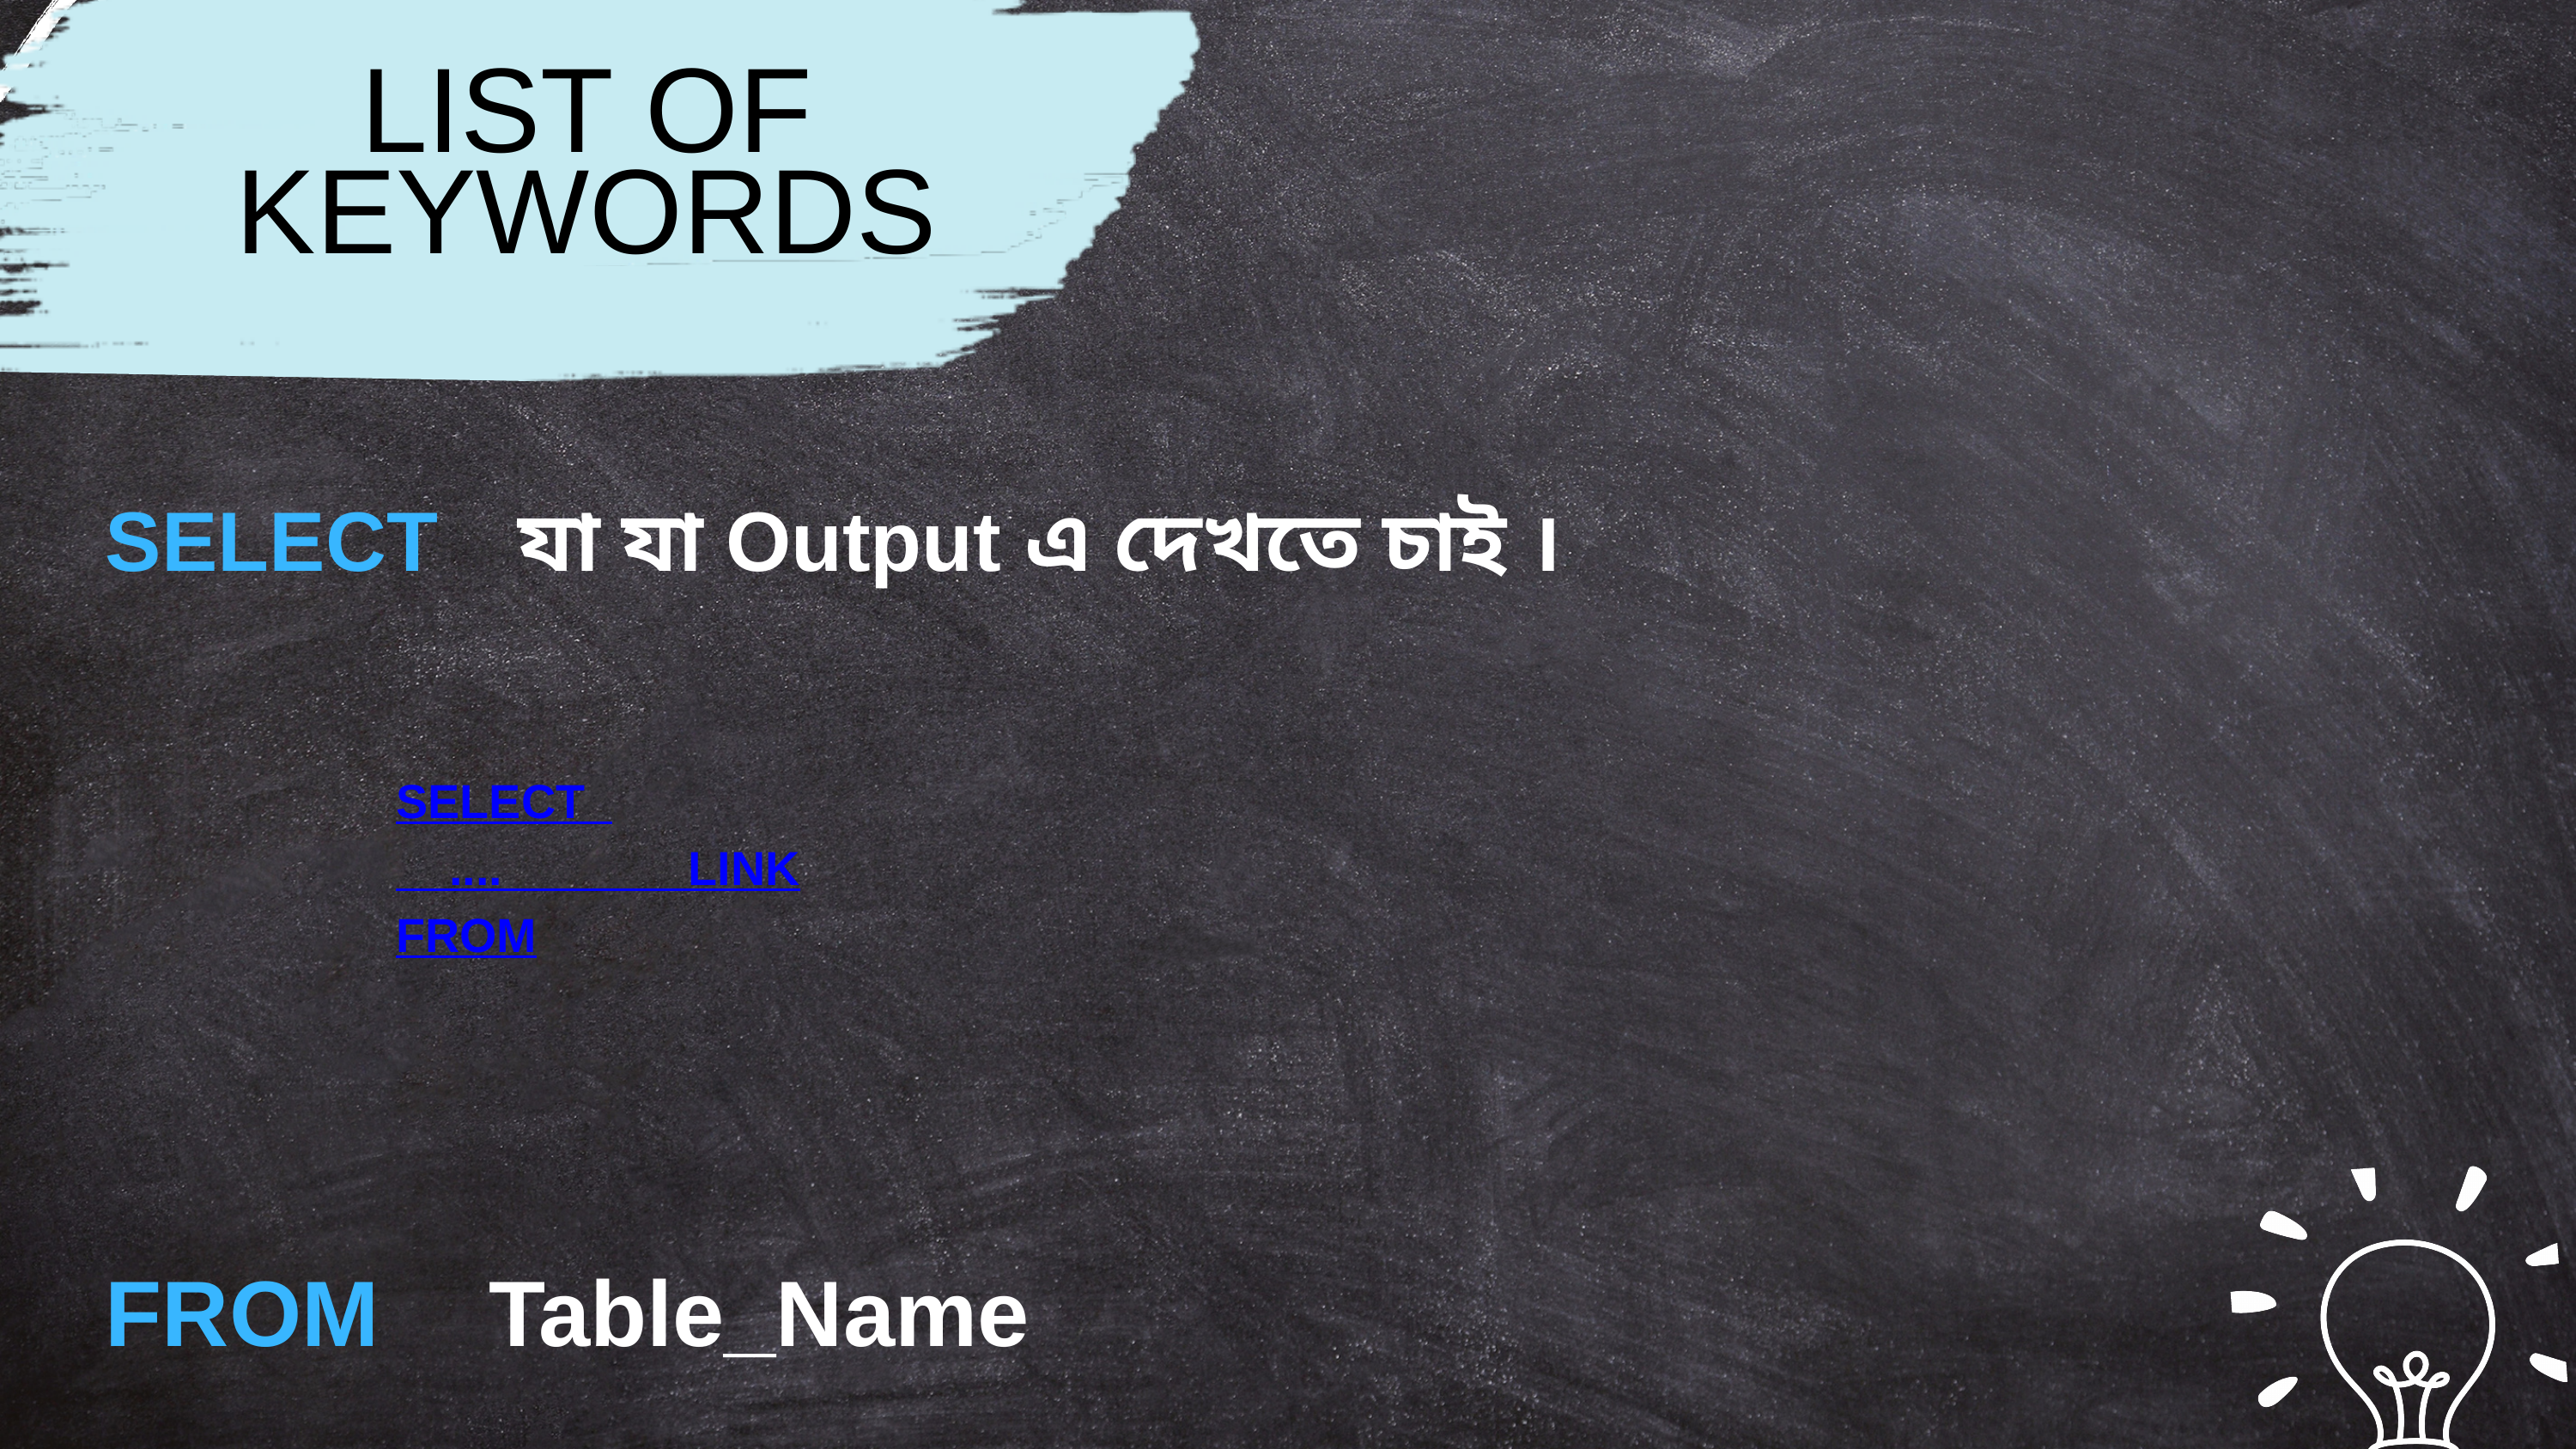

LIST OF KEYWORDS

SELECT
 যা যা Output এ দেখতে চাই ।
SELECT
    ....              LINK
FROM

FROM
Table_Name